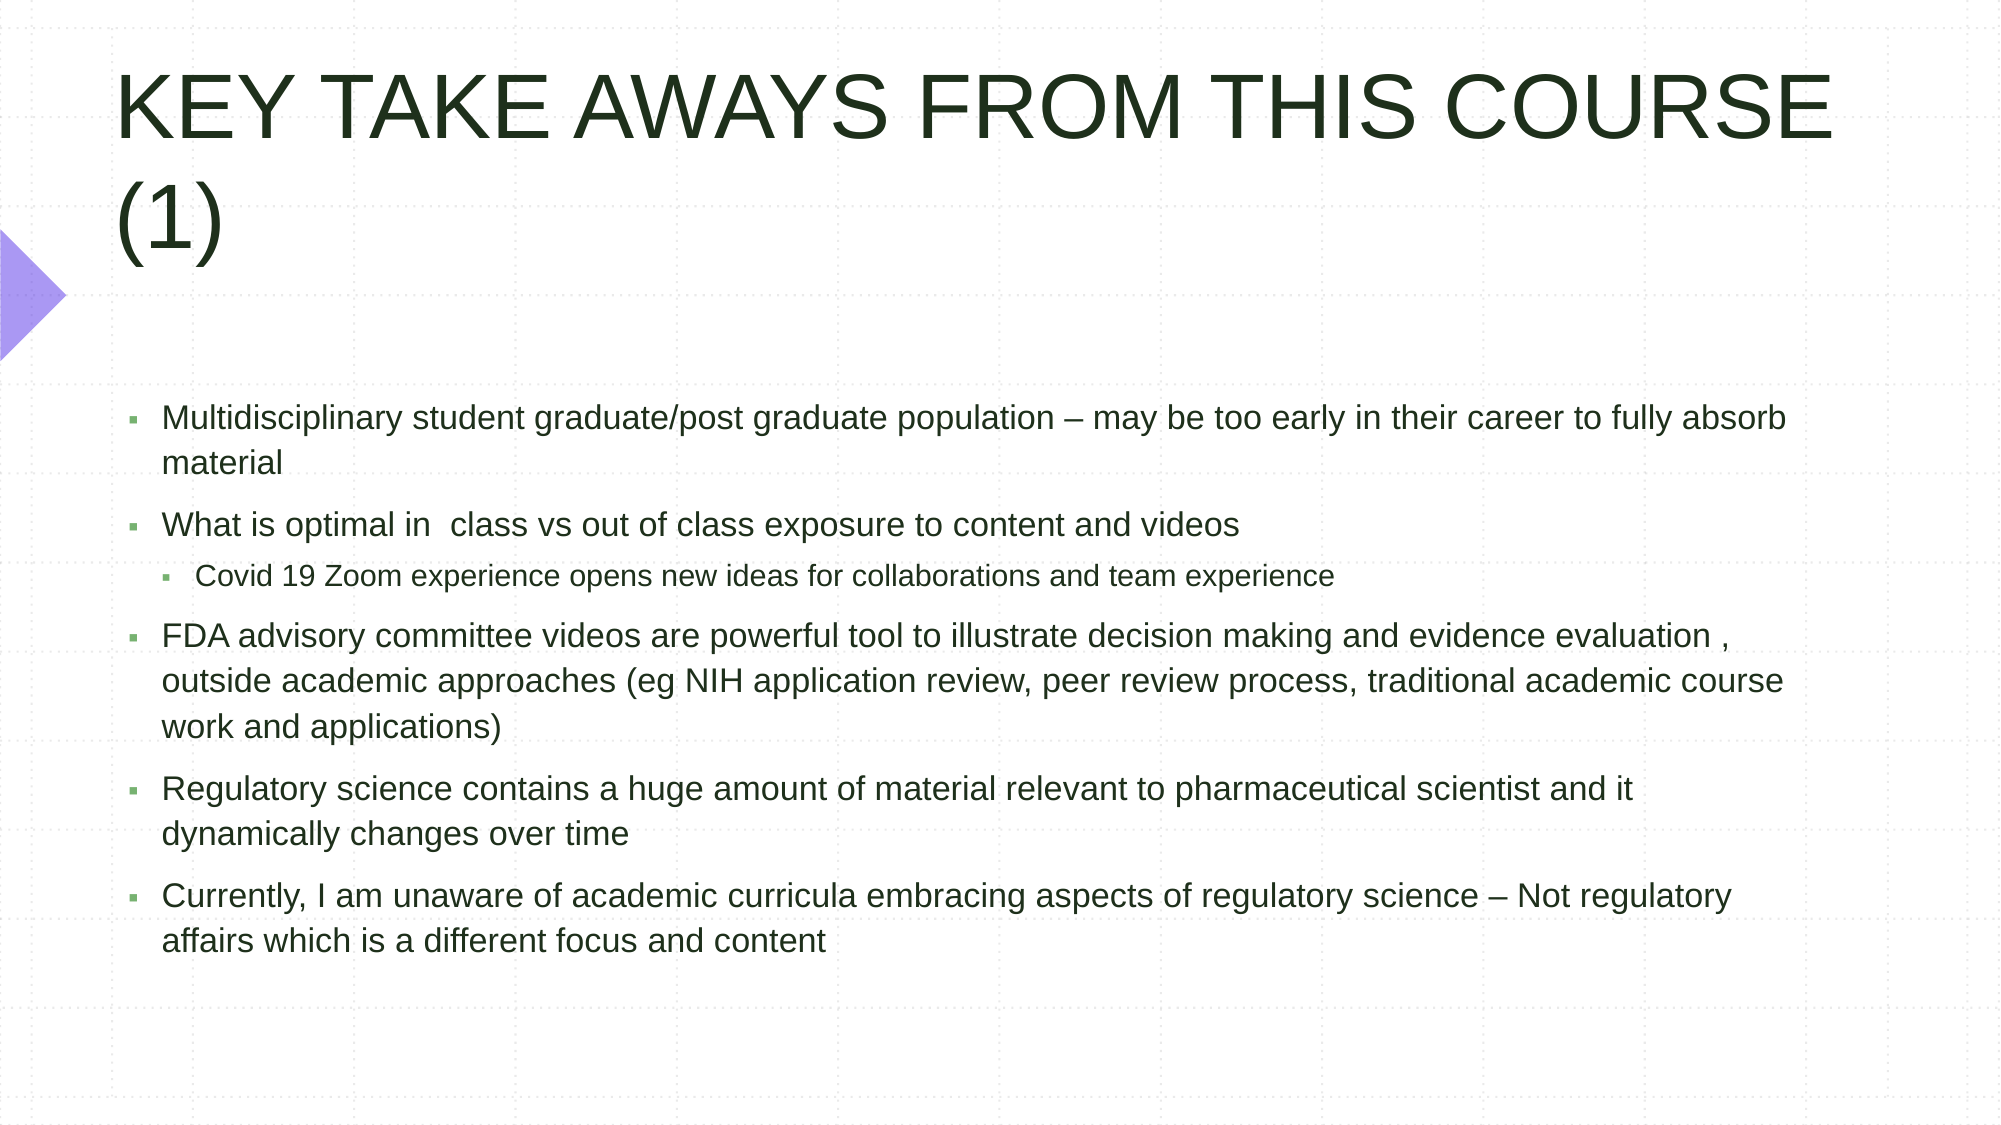

# KEY TAKE AWAYS FROM THIS COURSE (1)
Multidisciplinary student graduate/post graduate population – may be too early in their career to fully absorb material
What is optimal in  class vs out of class exposure to content and videos
Covid 19 Zoom experience opens new ideas for collaborations and team experience
FDA advisory committee videos are powerful tool to illustrate decision making and evidence evaluation , outside academic approaches (eg NIH application review, peer review process, traditional academic course work and applications)
Regulatory science contains a huge amount of material relevant to pharmaceutical scientist and it dynamically changes over time
Currently, I am unaware of academic curricula embracing aspects of regulatory science – Not regulatory affairs which is a different focus and content